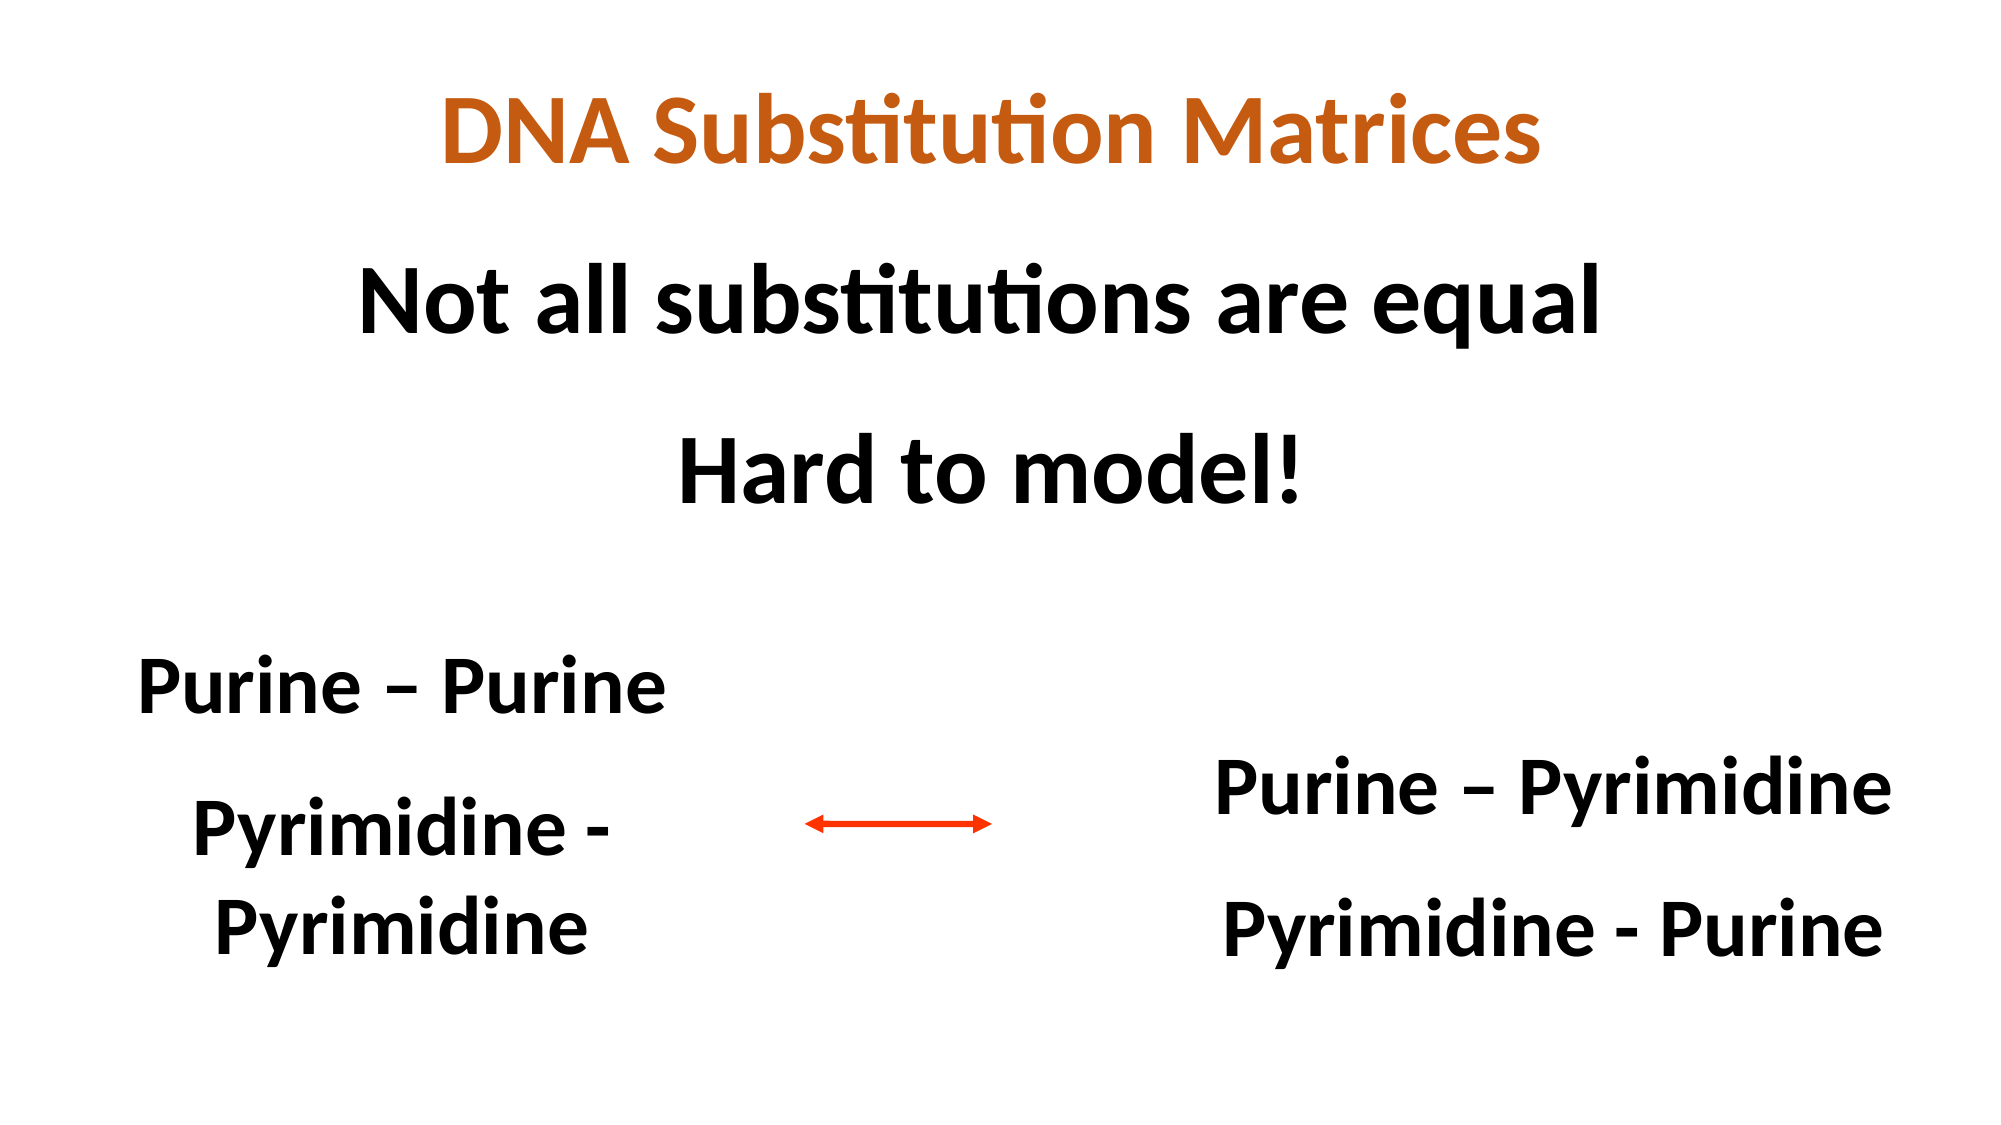

DNA Substitution Matrices
Not all substitutions are equal
 Hard to model!
Purine – Purine
Pyrimidine - Pyrimidine
Purine – Pyrimidine
Pyrimidine - Purine